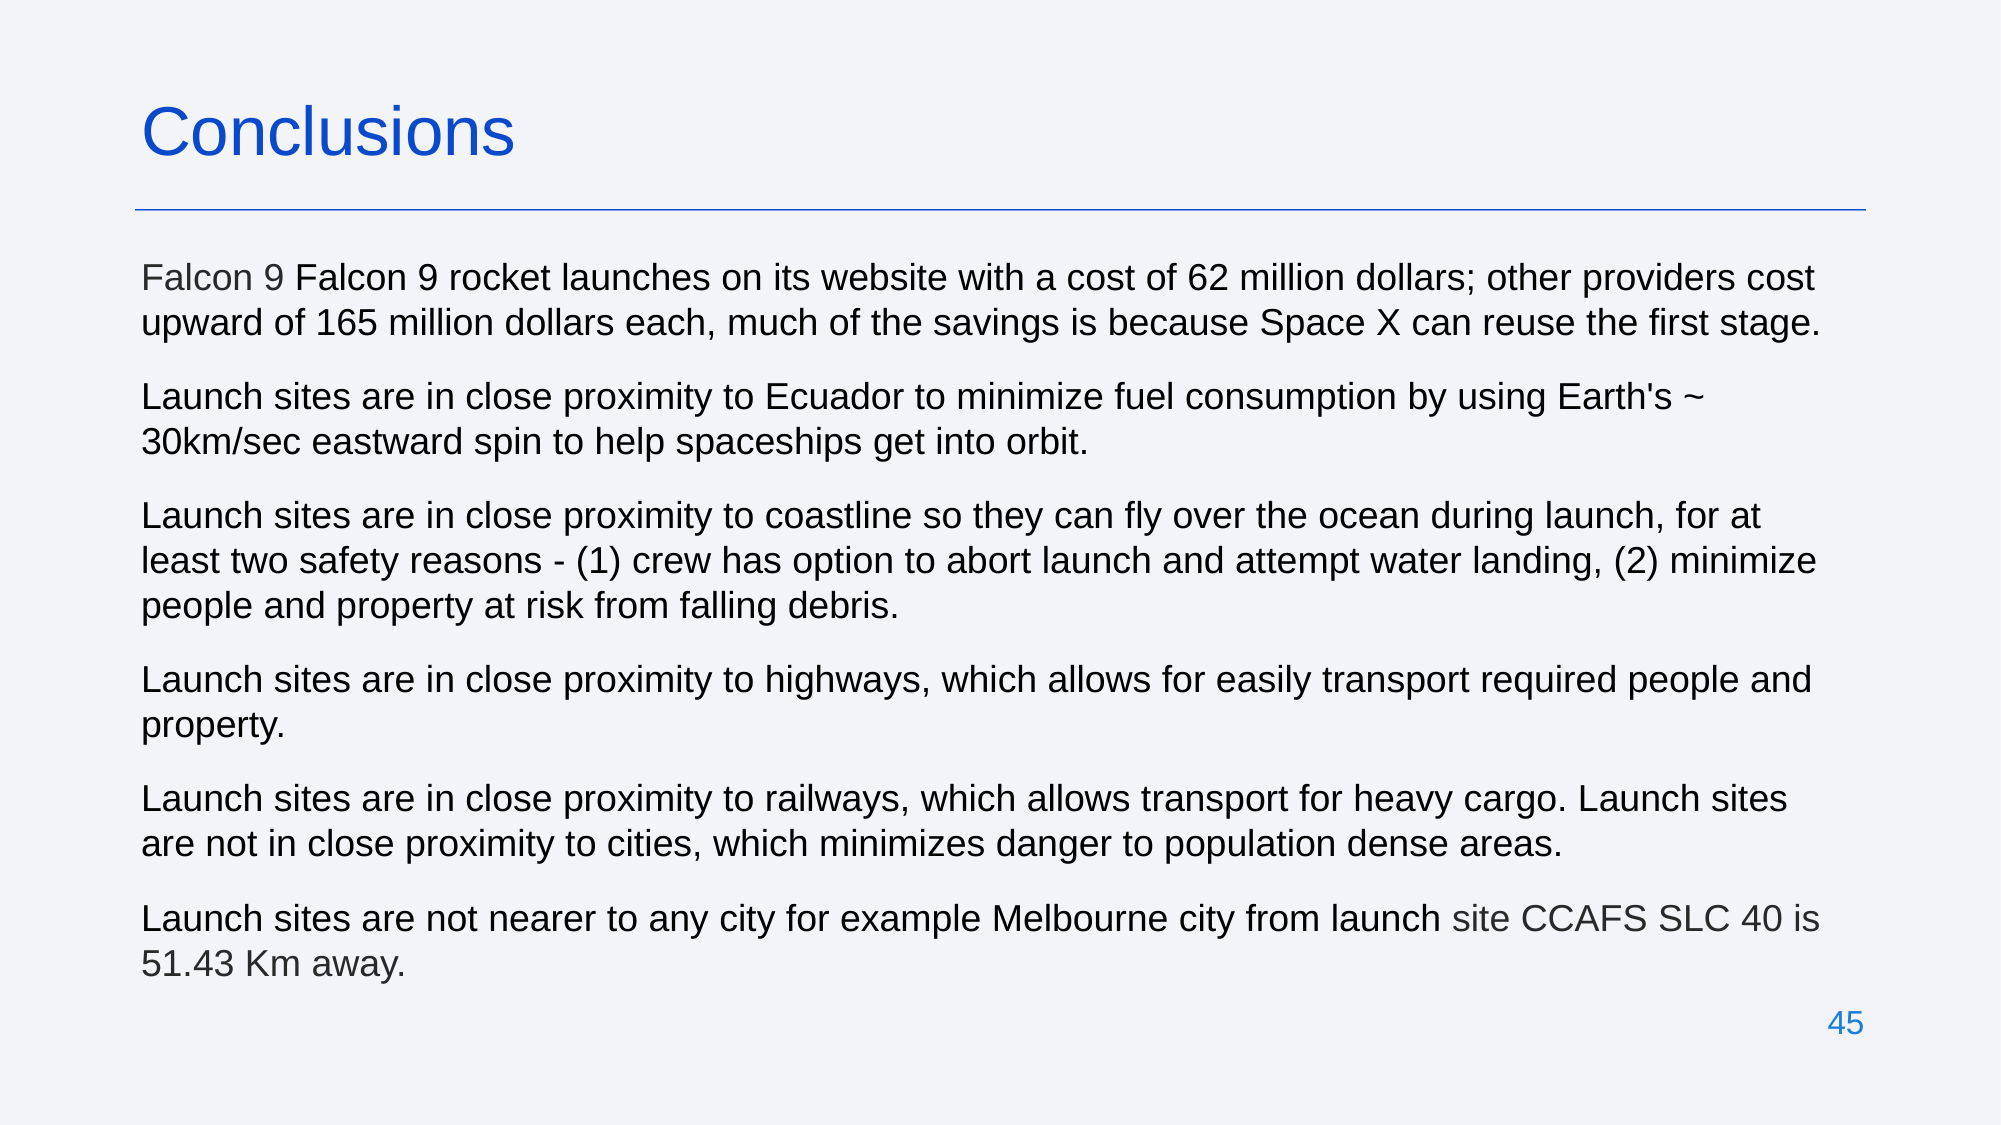

Conclusions
Falcon 9 Falcon 9 rocket launches on its website with a cost of 62 million dollars; other providers cost upward of 165 million dollars each, much of the savings is because Space X can reuse the first stage.
Launch sites are in close proximity to Ecuador to minimize fuel consumption by using Earth's ~ 30km/sec eastward spin to help spaceships get into orbit.
Launch sites are in close proximity to coastline so they can fly over the ocean during launch, for at least two safety reasons - (1) crew has option to abort launch and attempt water landing, (2) minimize people and property at risk from falling debris.
Launch sites are in close proximity to highways, which allows for easily transport required people and property.
Launch sites are in close proximity to railways, which allows transport for heavy cargo. Launch sites are not in close proximity to cities, which minimizes danger to population dense areas.
Launch sites are not nearer to any city for example Melbourne city from launch site CCAFS SLC 40 is 51.43 Km away.

45